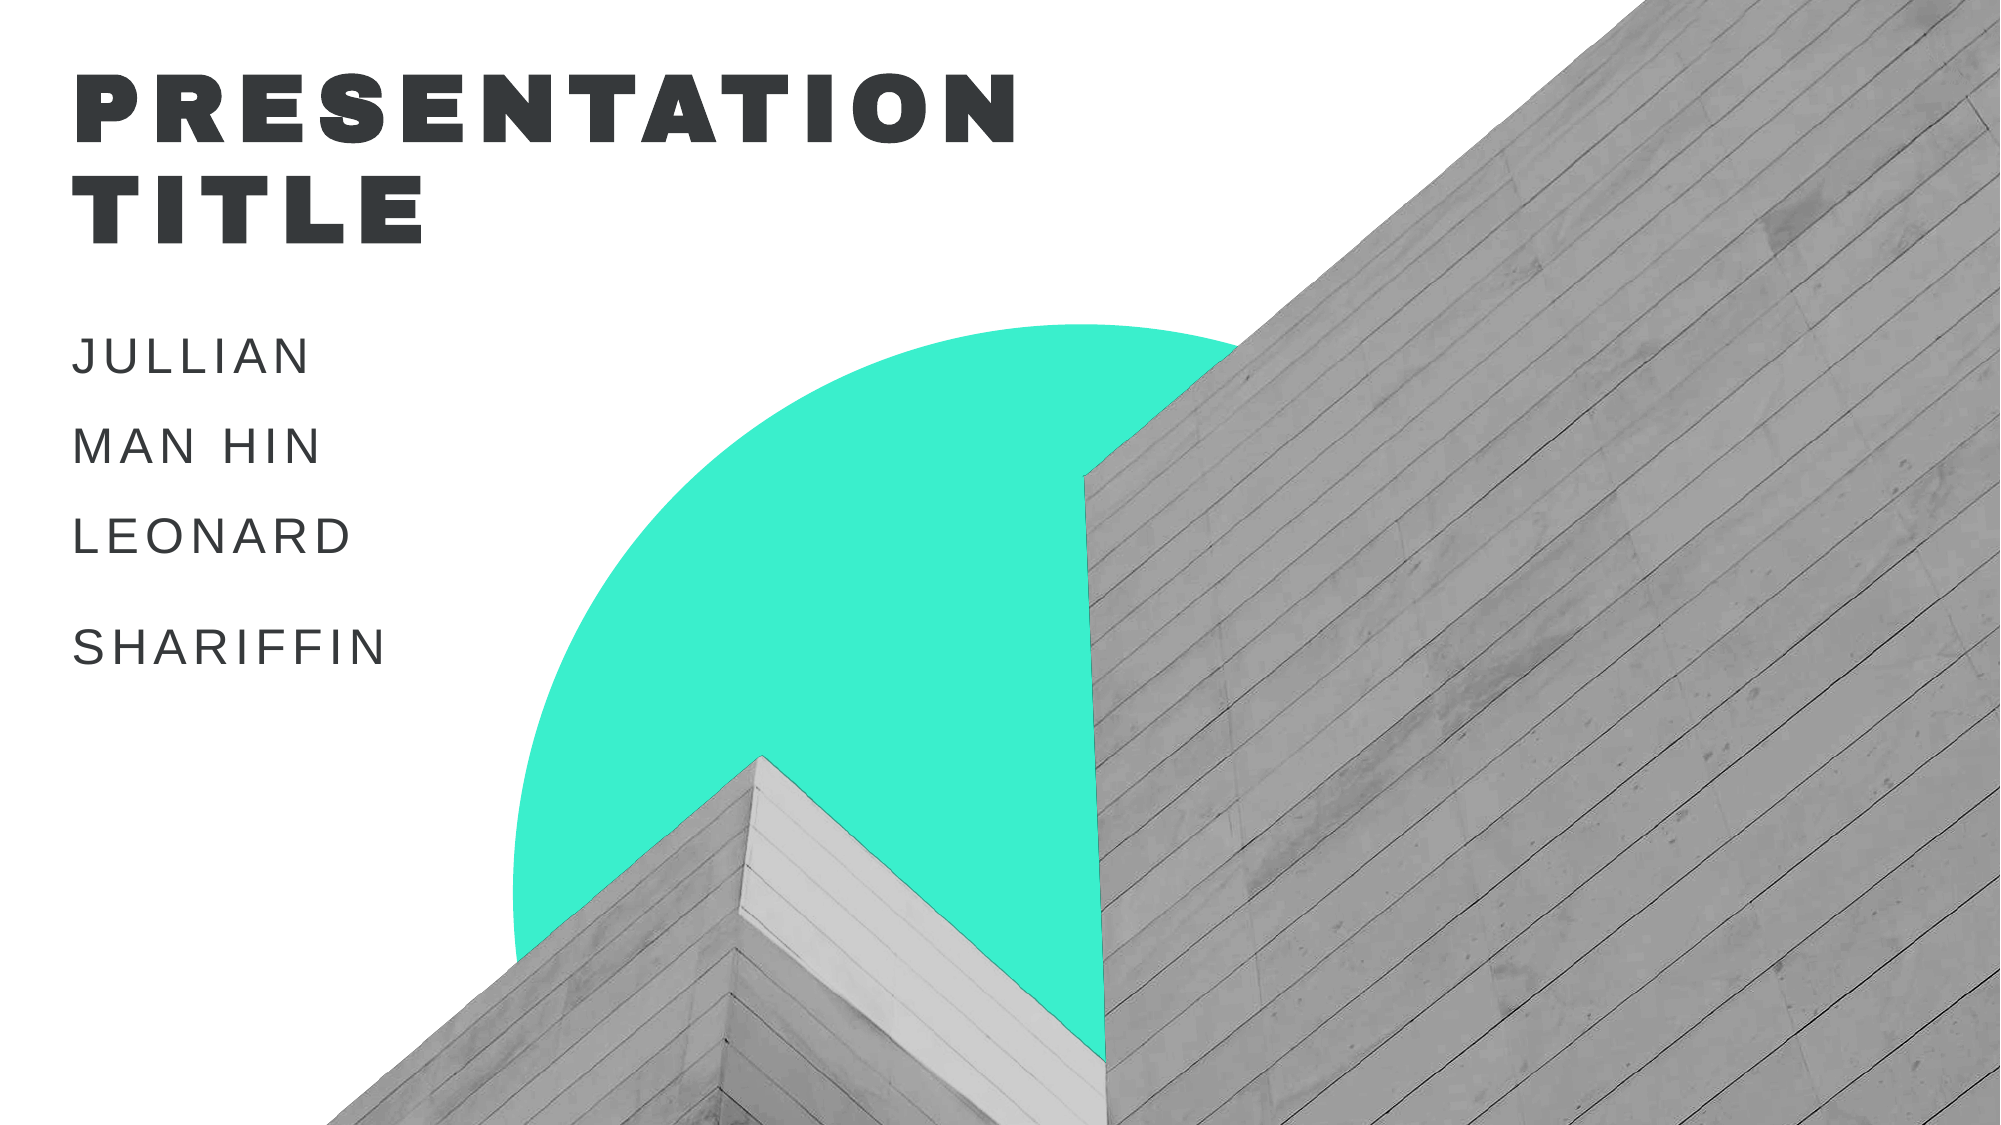

# PRESENTATION TITLE
Jullian
Man hin
Leonard
Shariffin